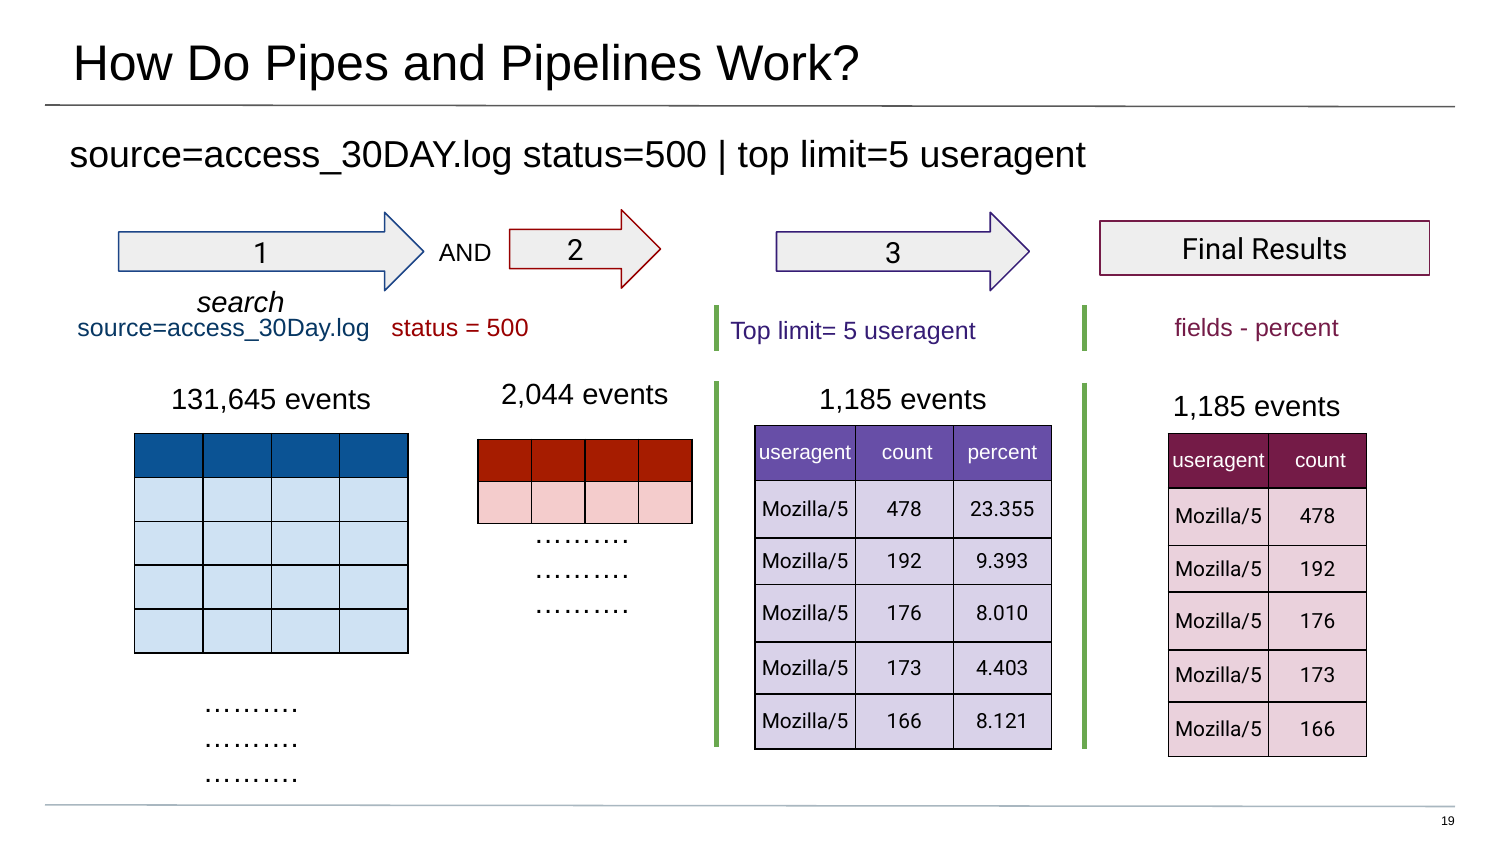

# How Do Pipes and Pipelines Work?
source=access_30DAY.log status=500 | top limit=5 useragent
2
1
3
Final Results
AND
search
 source=access_30Day.log   status = 500
fields - percent
Top limit= 5 useragent
2,044 events
131,645 events
1,185 events
1,185 events
| useragent | count | percent |
| --- | --- | --- |
| Mozilla/5 | 478 | 23.355 |
| Mozilla/5 | 192 | 9.393 |
| Mozilla/5 | 176 | 8.010 |
| Mozilla/5 | 173 | 4.403 |
| Mozilla/5 | 166 | 8.121 |
| useragent | count |
| --- | --- |
| Mozilla/5 | 478 |
| Mozilla/5 | 192 |
| Mozilla/5 | 176 |
| Mozilla/5 | 173 |
| Mozilla/5 | 166 |
|  |  |  |  |
| --- | --- | --- | --- |
|  |  |  |  |
|  |  |  |  |
|  |  |  |  |
|  |  |  |  |
|  |  |  |  |
| --- | --- | --- | --- |
|  |  |  |  |
……….
……….
……….
……….
……….
……….

19